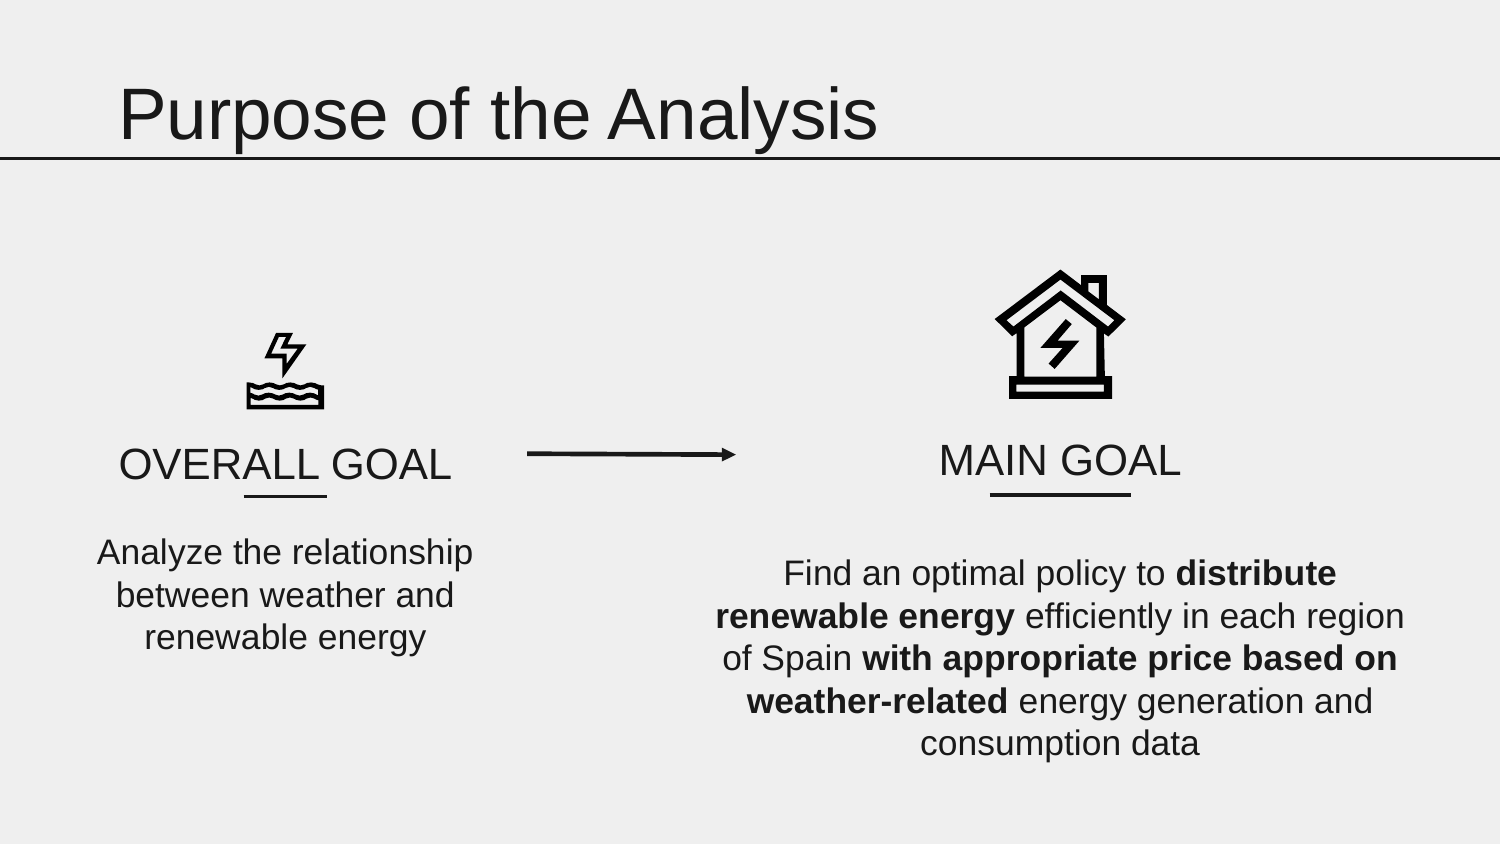

Purpose of the Analysis

MAIN GOAL
OVERALL GOAL
Analyze the relationship between weather and renewable energy
Find an optimal policy to distribute renewable energy efficiently in each region of Spain with appropriate price based on weather-related energy generation and consumption data